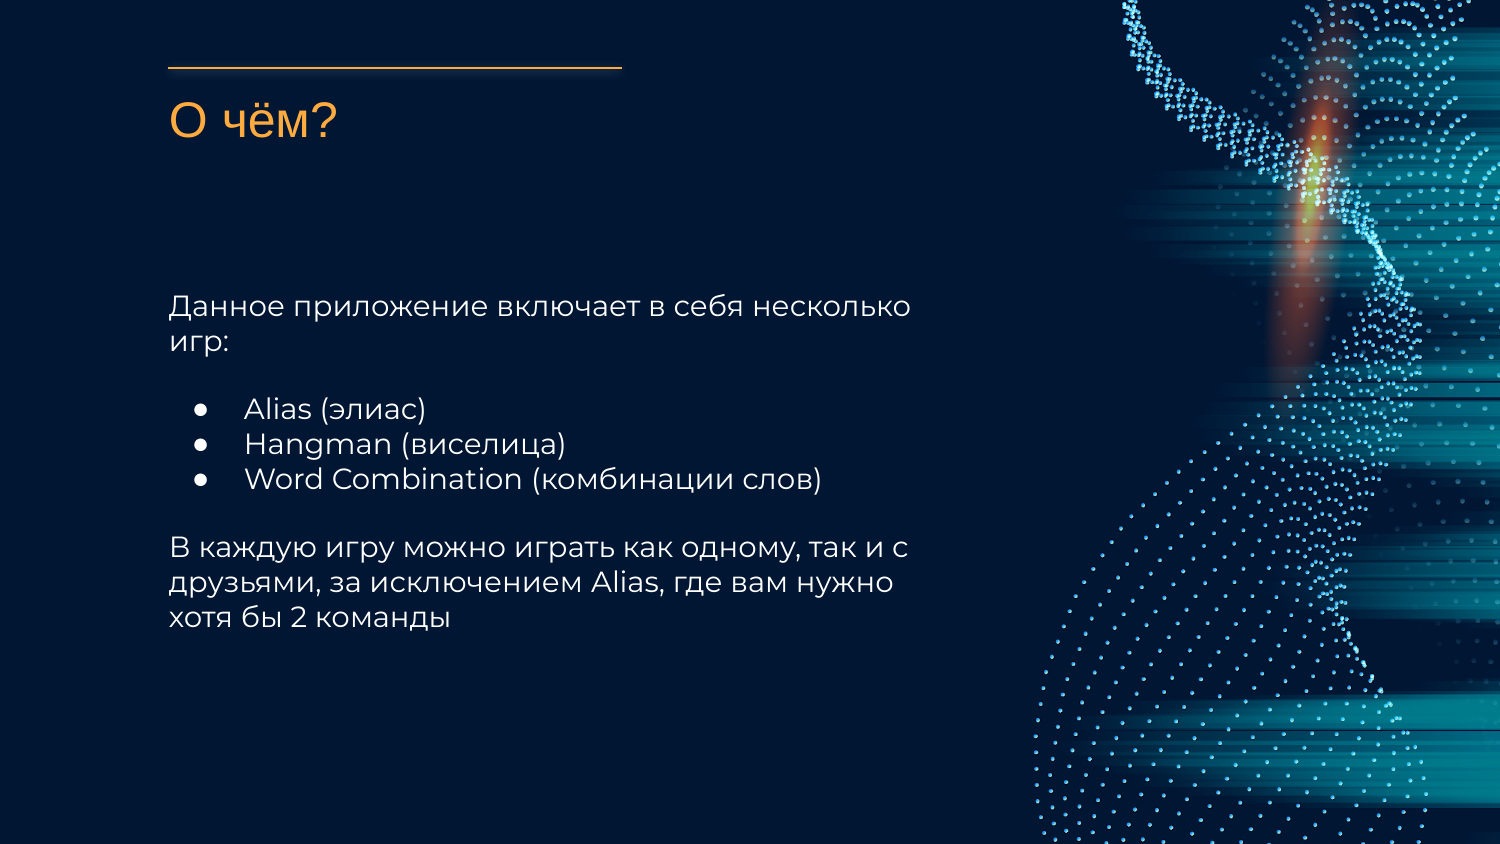

# О чём?
Данное приложение включает в себя несколько игр:
Alias (элиас)
Hangman (виселица)
Word Combination (комбинации слов)
В каждую игру можно играть как одному, так и с друзьями, за исключением Alias, где вам нужно хотя бы 2 команды